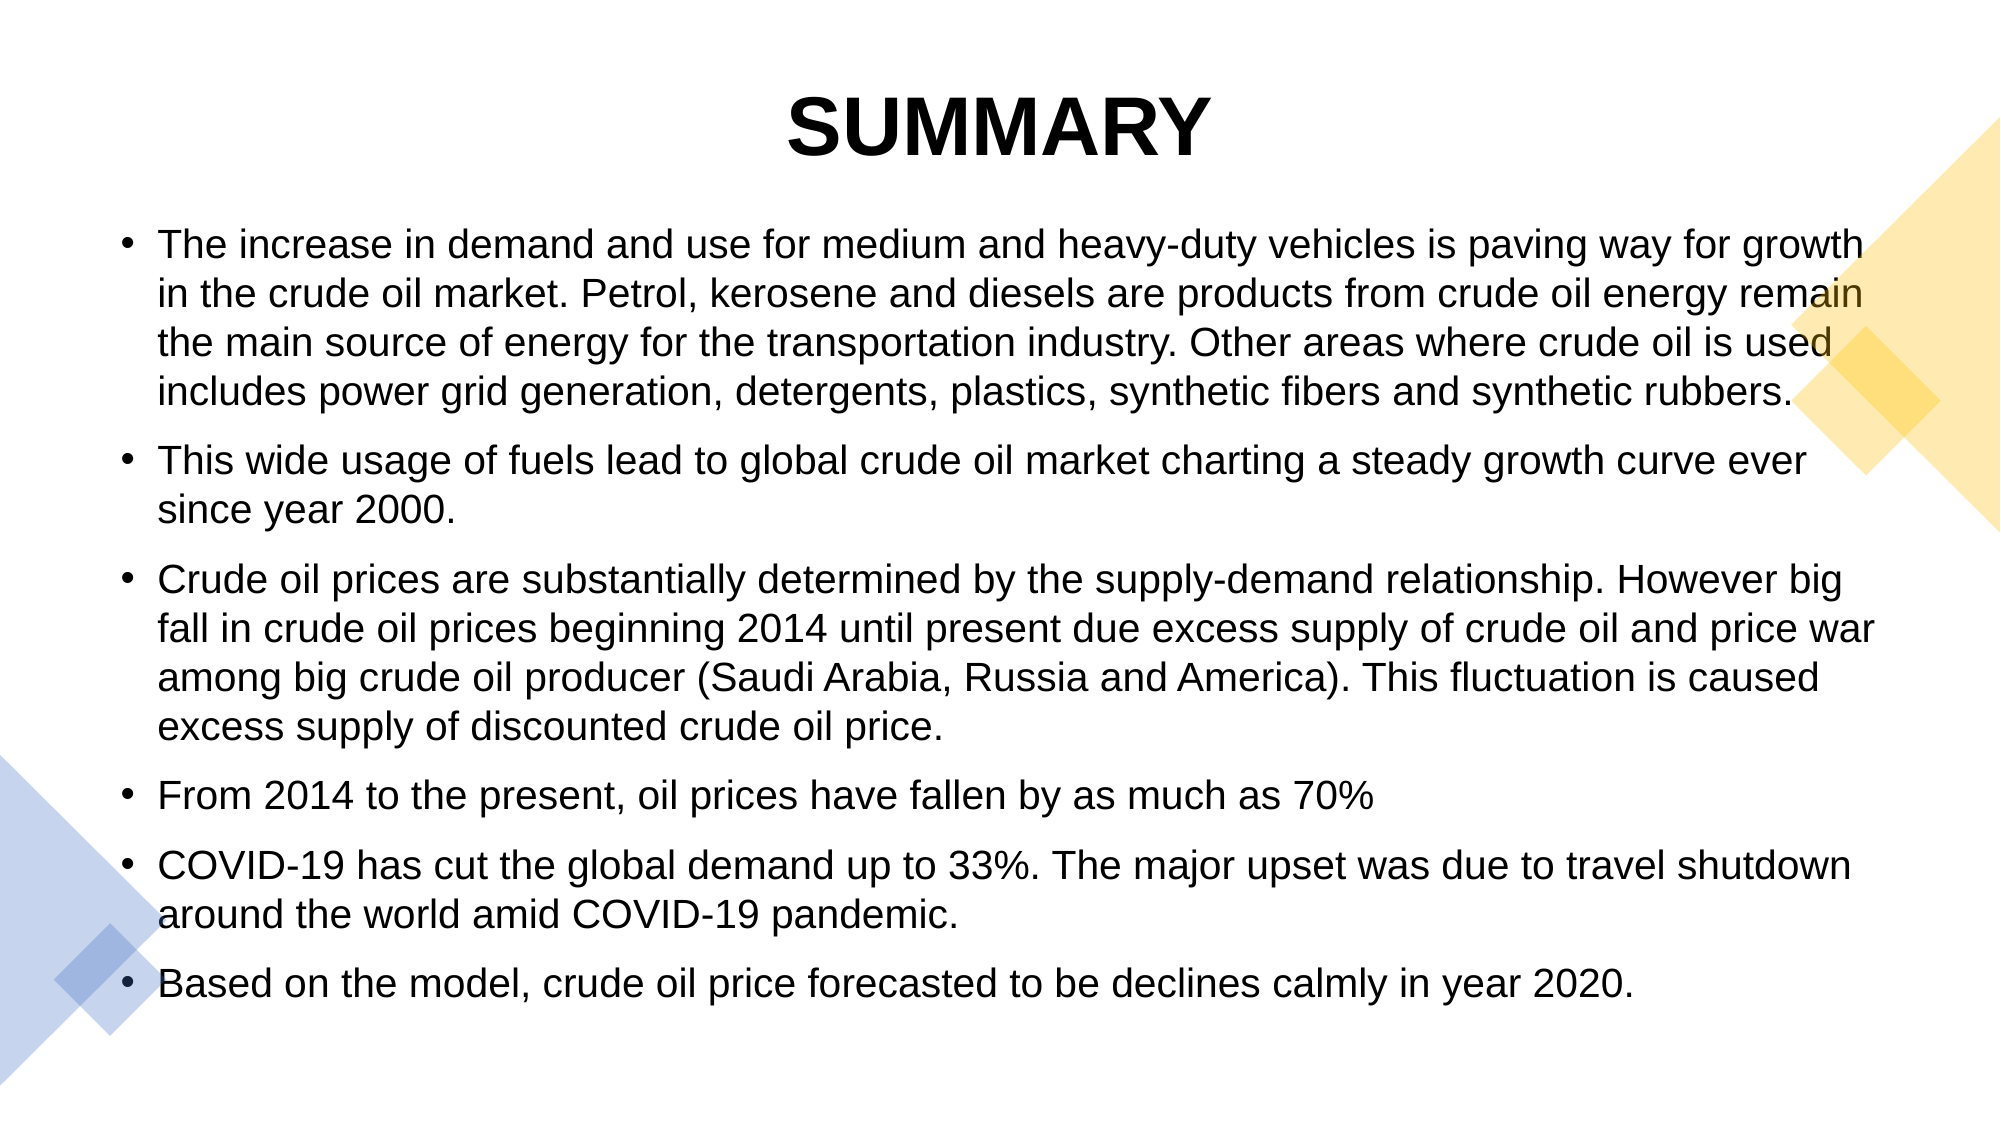

SUMMARY
The increase in demand and use for medium and heavy-duty vehicles is paving way for growth in the crude oil market. Petrol, kerosene and diesels are products from crude oil energy remain the main source of energy for the transportation industry. Other areas where crude oil is used includes power grid generation, detergents, plastics, synthetic fibers and synthetic rubbers.
This wide usage of fuels lead to global crude oil market charting a steady growth curve ever since year 2000.
Crude oil prices are substantially determined by the supply-demand relationship. However big fall in crude oil prices beginning 2014 until present due excess supply of crude oil and price war among big crude oil producer (Saudi Arabia, Russia and America). This fluctuation is caused excess supply of discounted crude oil price.
From 2014 to the present, oil prices have fallen by as much as 70%
COVID-19 has cut the global demand up to 33%. The major upset was due to travel shutdown around the world amid COVID-19 pandemic.
Based on the model, crude oil price forecasted to be declines calmly in year 2020.